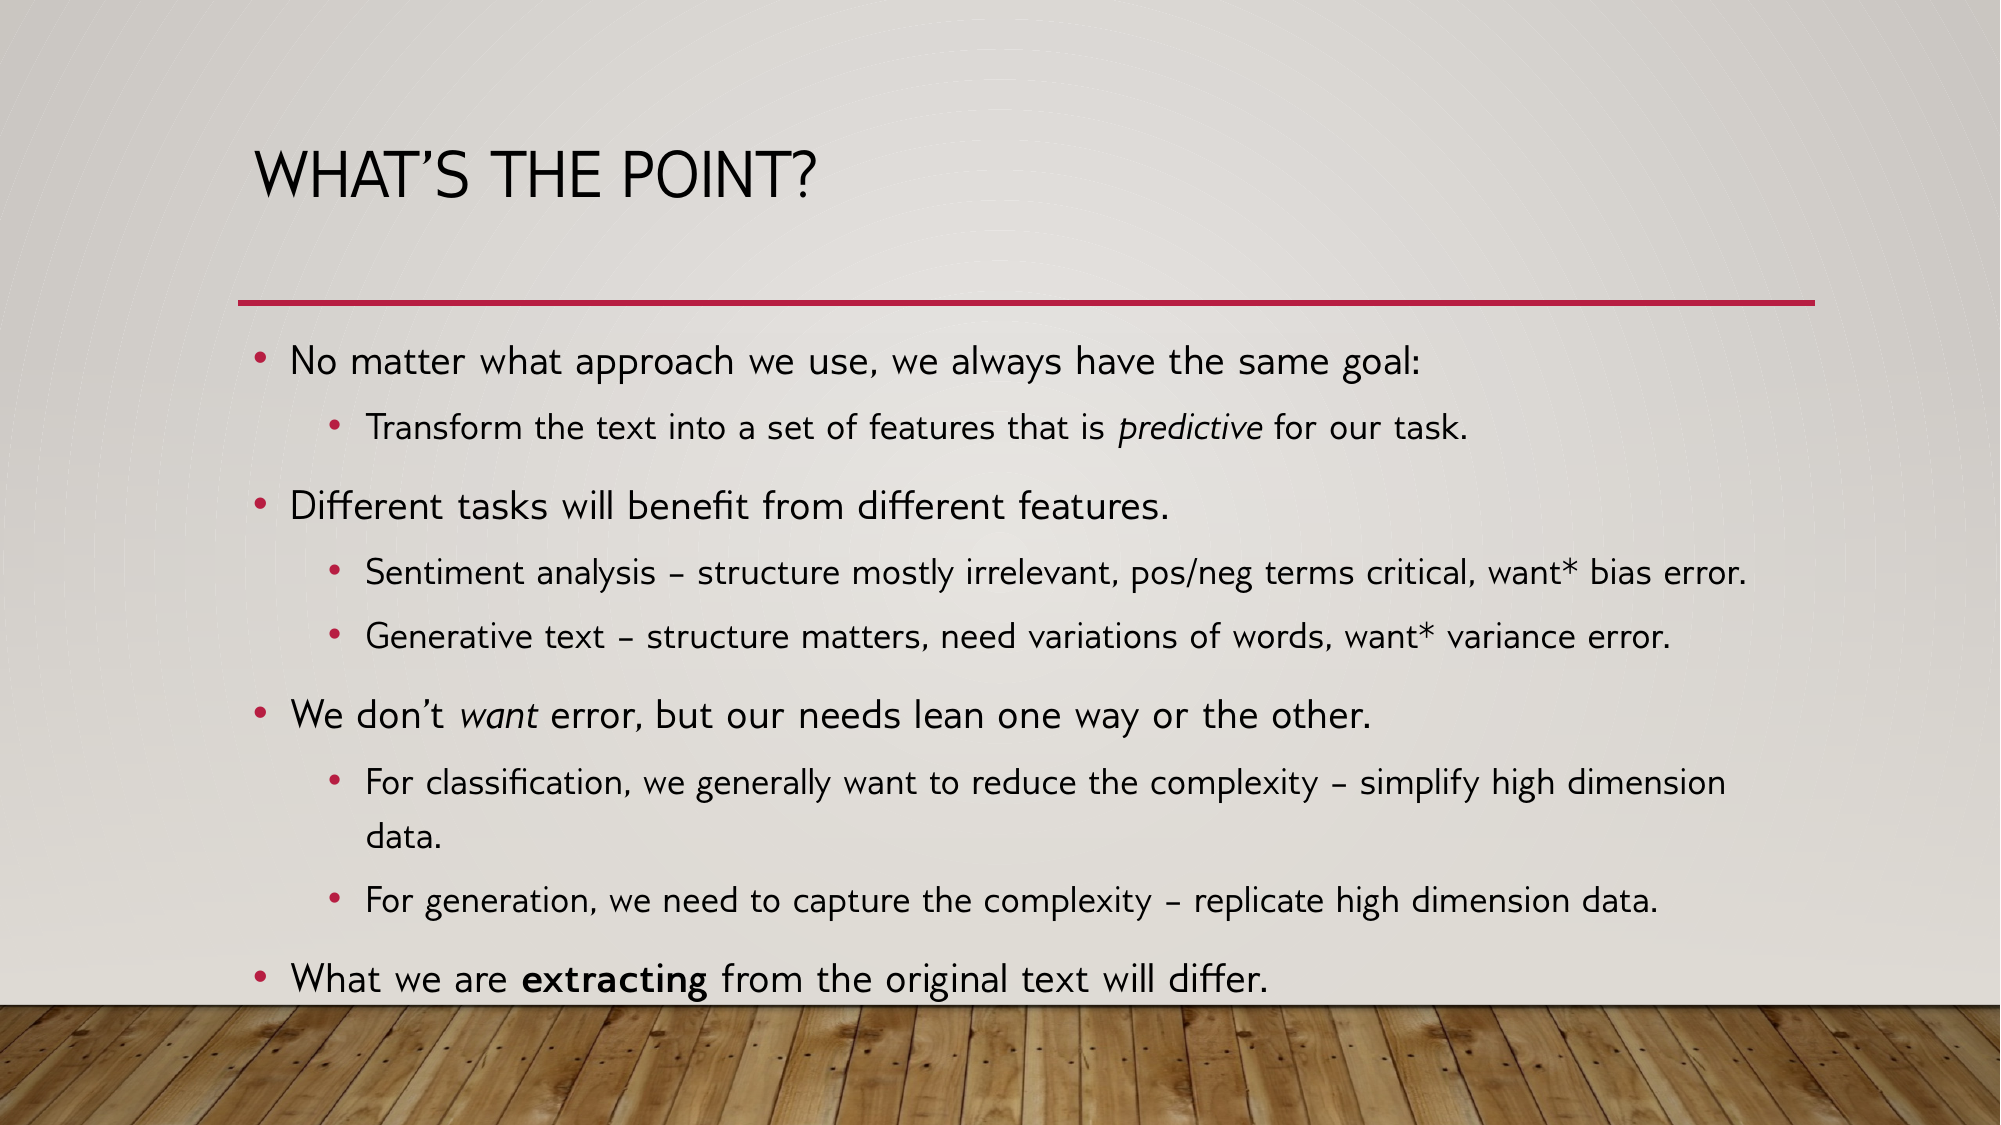

# What’s the Point?
No matter what approach we use, we always have the same goal:
Transform the text into a set of features that is predictive for our task.
Different tasks will benefit from different features.
Sentiment analysis – structure mostly irrelevant, pos/neg terms critical, want* bias error.
Generative text – structure matters, need variations of words, want* variance error.
We don’t want error, but our needs lean one way or the other.
For classification, we generally want to reduce the complexity – simplify high dimension data.
For generation, we need to capture the complexity – replicate high dimension data.
What we are extracting from the original text will differ.